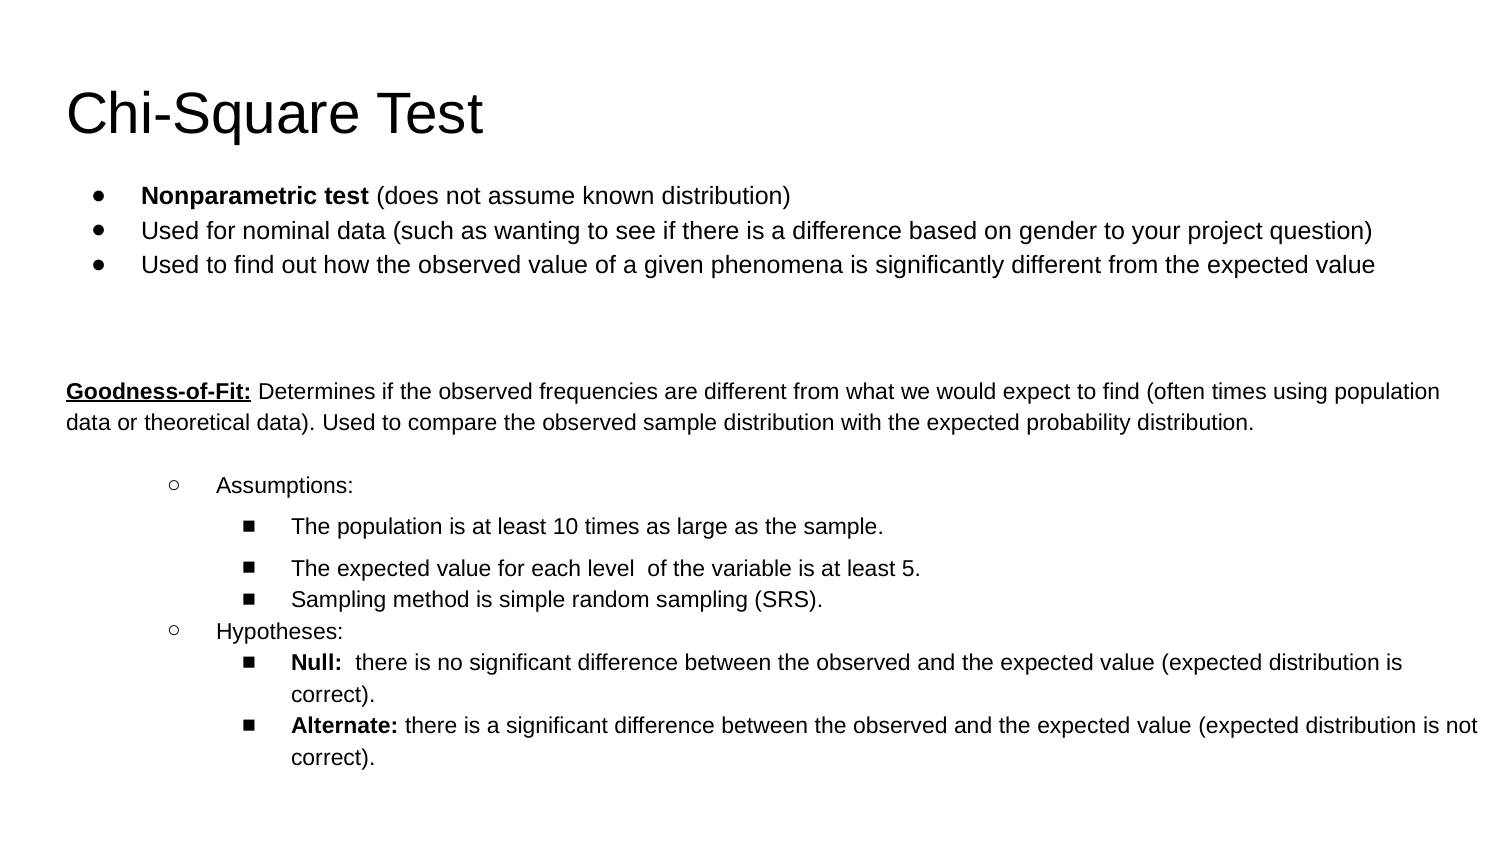

# Chi-Square Test
Nonparametric test (does not assume known distribution)
Used for nominal data (such as wanting to see if there is a difference based on gender to your project question)
Used to find out how the observed value of a given phenomena is significantly different from the expected value
Goodness-of-Fit: Determines if the observed frequencies are different from what we would expect to find (often times using population data or theoretical data). Used to compare the observed sample distribution with the expected probability distribution.

Assumptions:
The population is at least 10 times as large as the sample.
The expected value for each level  of the variable is at least 5.
Sampling method is simple random sampling (SRS).
Hypotheses:
Null:  there is no significant difference between the observed and the expected value (expected distribution is correct).
Alternate: there is a significant difference between the observed and the expected value (expected distribution is not correct).